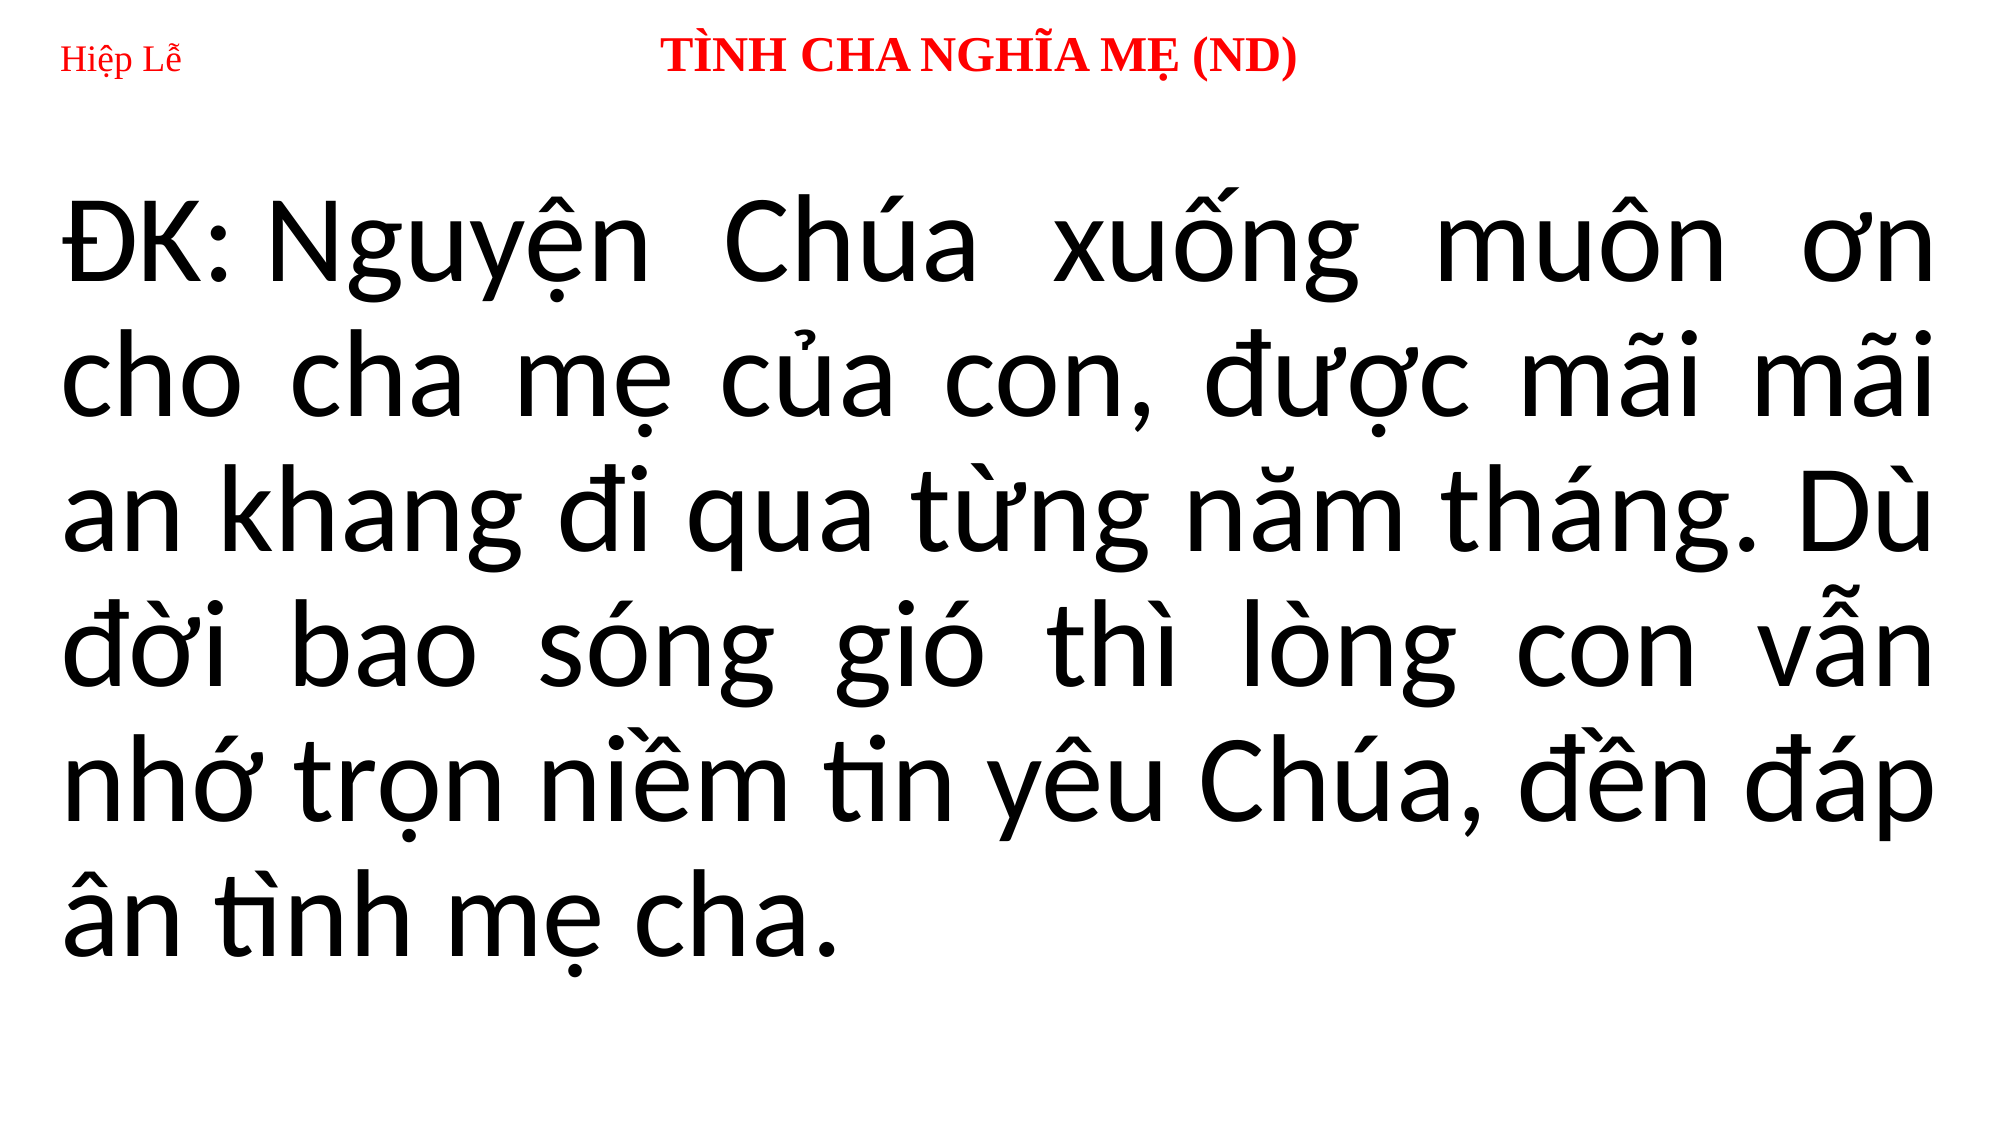

# Hiệp Lễ                                 		TÌNH CHA NGHĨA MẸ (ND)
ÐK: Nguyện Chúa xuống muôn ơn cho cha mẹ của con, được mãi mãi an khang đi qua từng năm tháng. Dù đời bao sóng gió thì lòng con vẫn nhớ trọn niềm tin yêu Chúa, đền đáp ân tình mẹ cha.